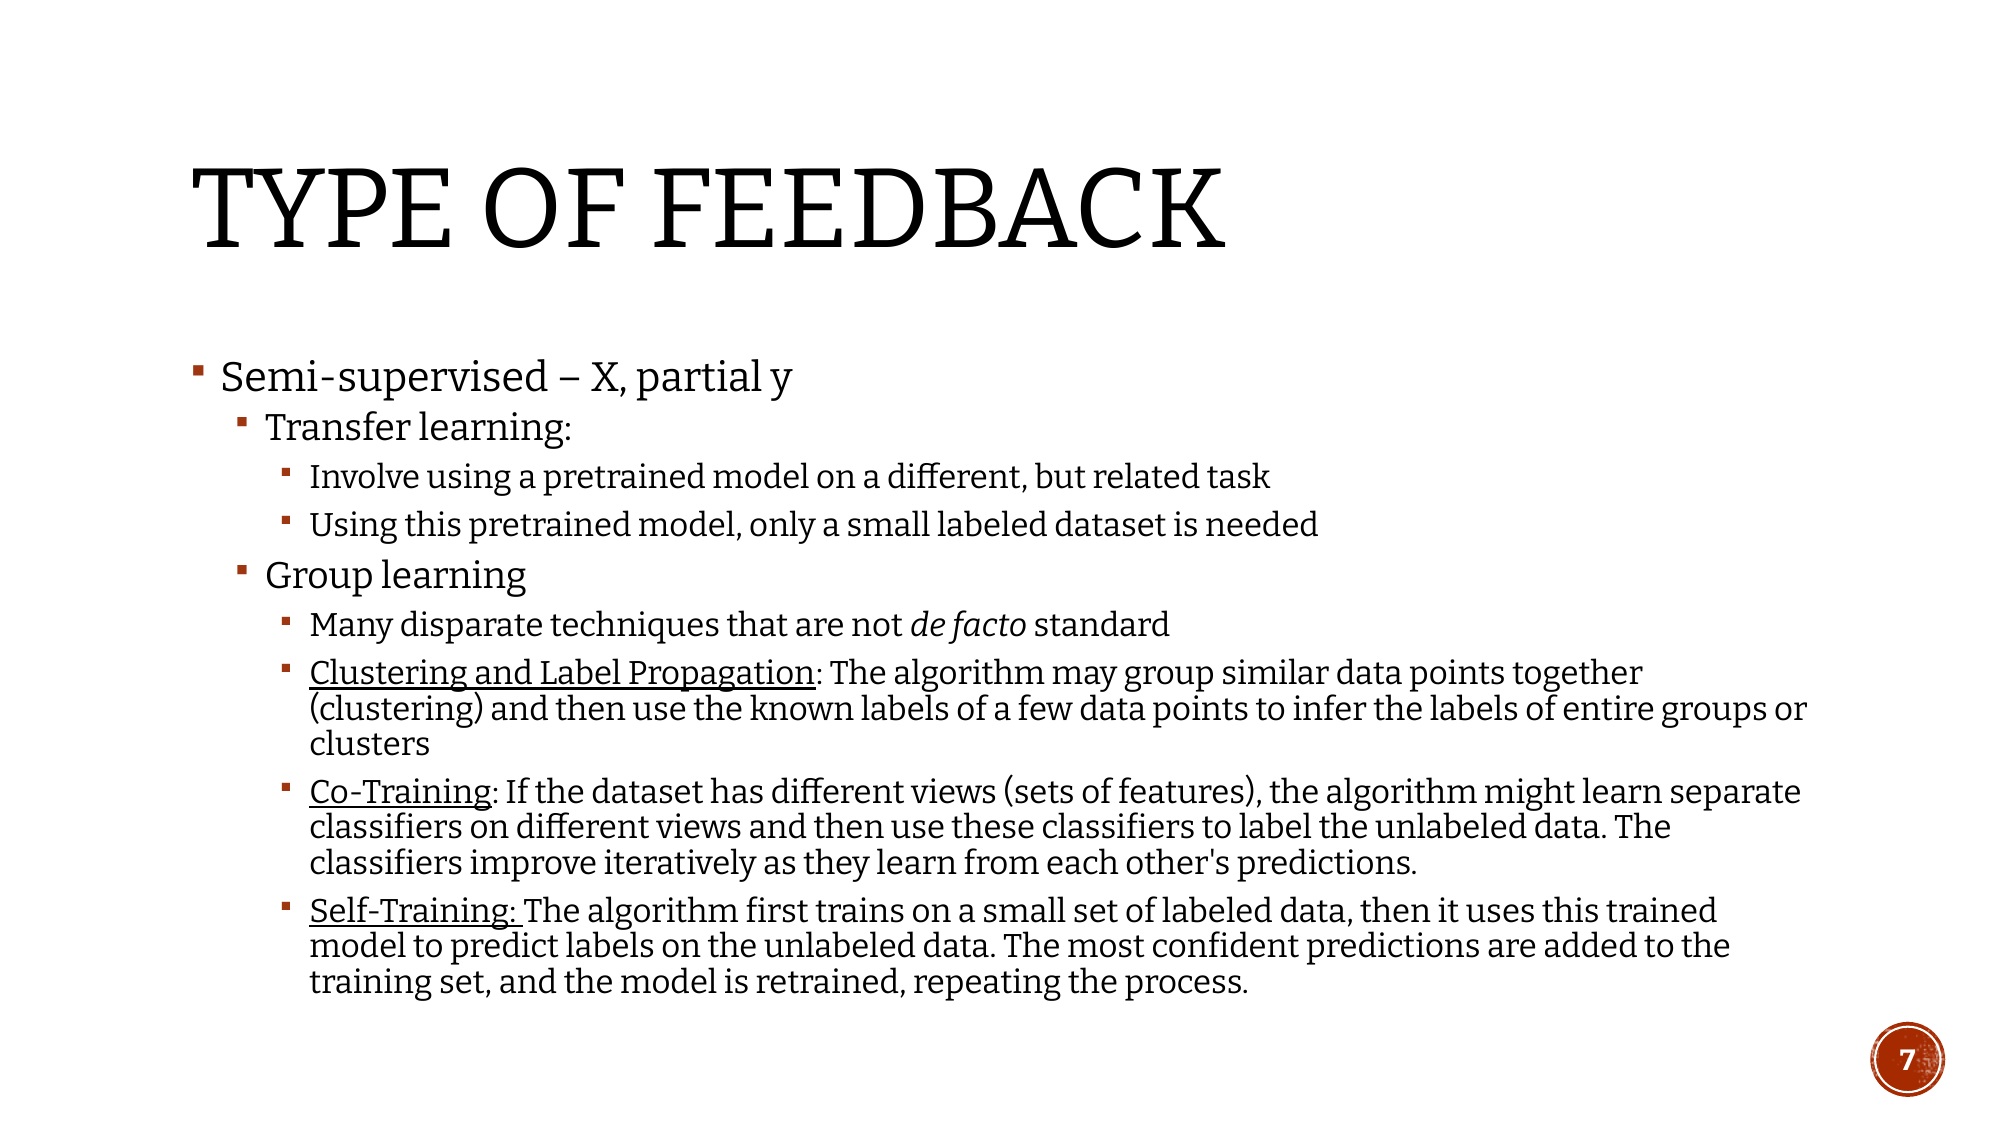

# Type of feedback
Semi-supervised – X, partial y
Transfer learning:
Involve using a pretrained model on a different, but related task
Using this pretrained model, only a small labeled dataset is needed
Group learning
Many disparate techniques that are not de facto standard
Clustering and Label Propagation: The algorithm may group similar data points together (clustering) and then use the known labels of a few data points to infer the labels of entire groups or clusters
Co-Training: If the dataset has different views (sets of features), the algorithm might learn separate classifiers on different views and then use these classifiers to label the unlabeled data. The classifiers improve iteratively as they learn from each other's predictions.
Self-Training: The algorithm first trains on a small set of labeled data, then it uses this trained model to predict labels on the unlabeled data. The most confident predictions are added to the training set, and the model is retrained, repeating the process.

7